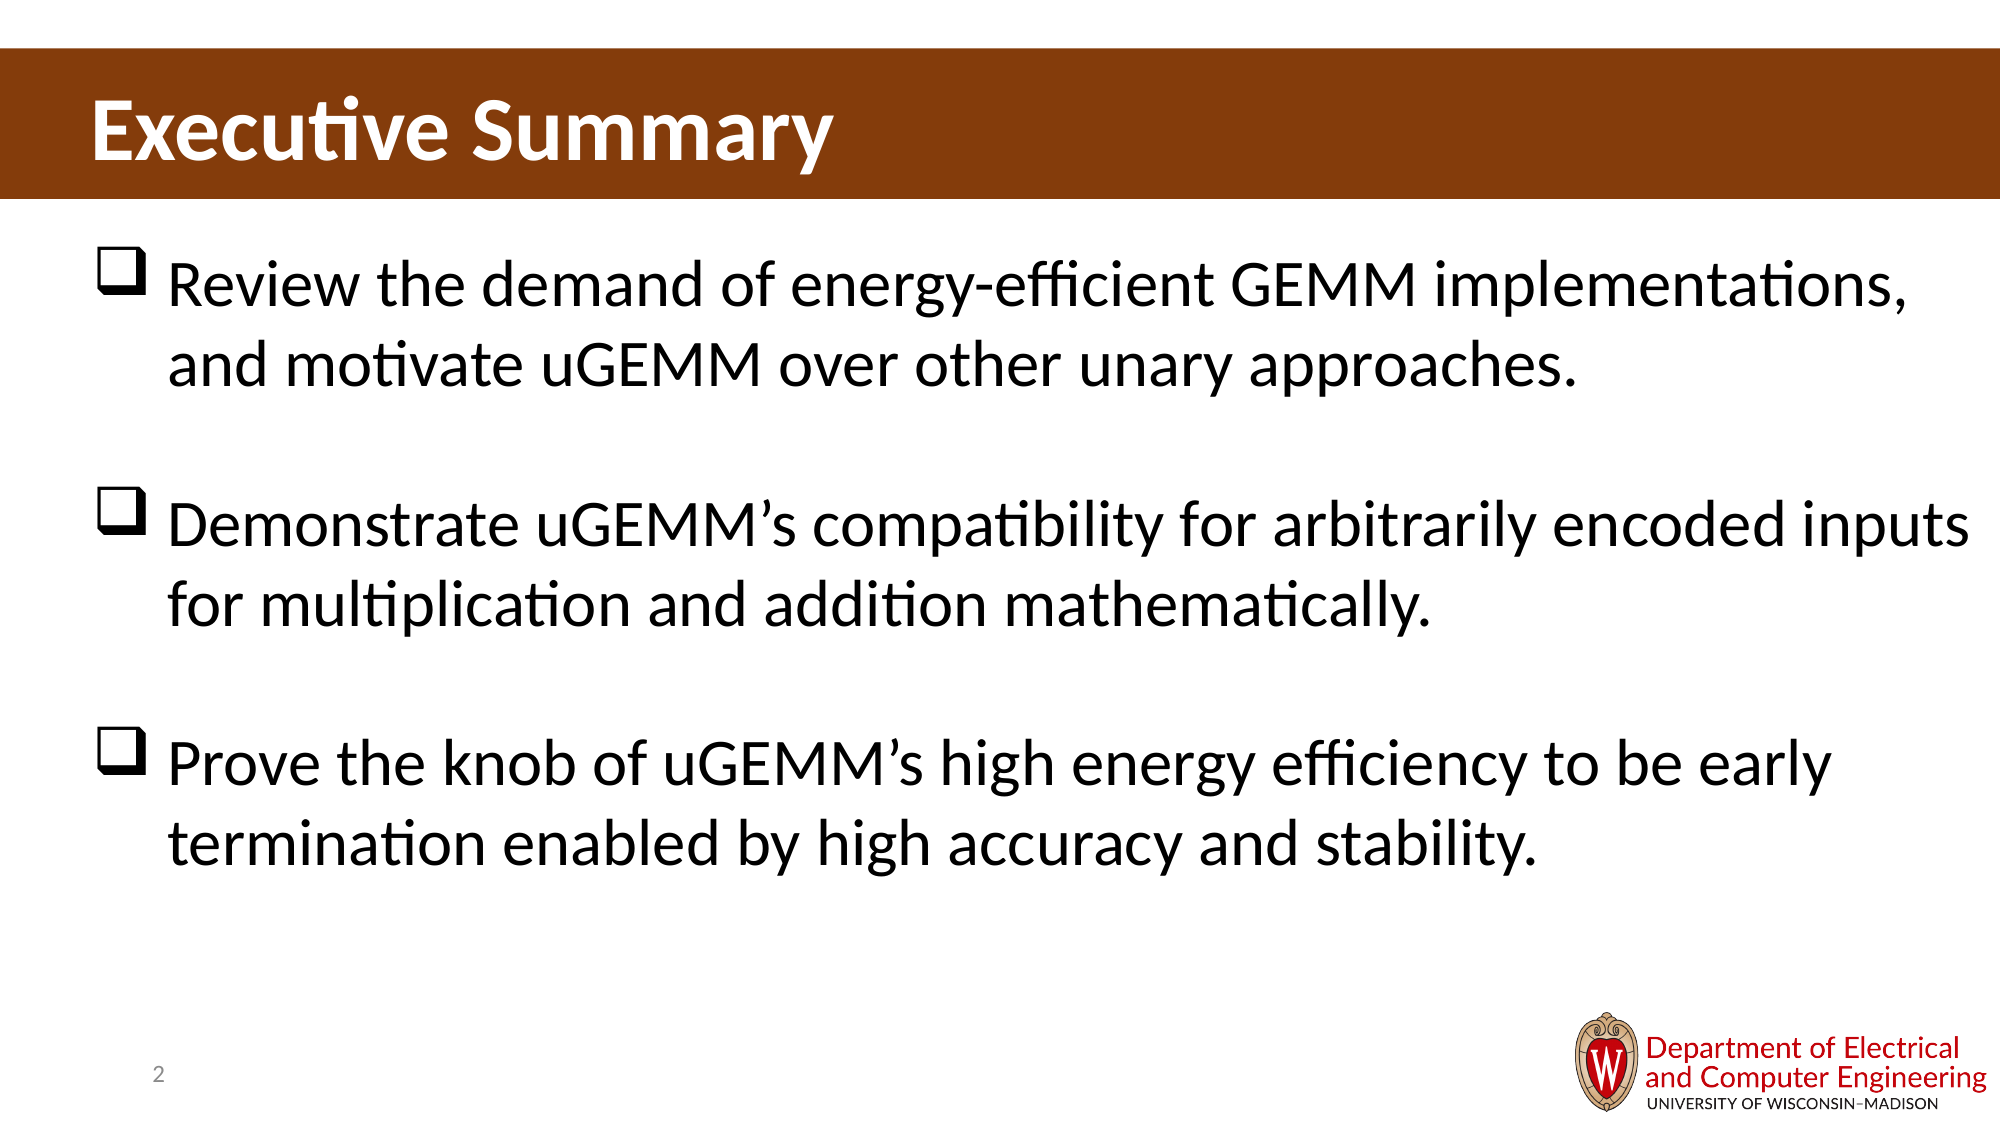

Executive Summary
Review the demand of energy-efficient GEMM implementations, and motivate uGEMM over other unary approaches.

Demonstrate uGEMM’s compatibility for arbitrarily encoded inputs for multiplication and addition mathematically.

Prove the knob of uGEMM’s high energy efficiency to be early termination enabled by high accuracy and stability.

2